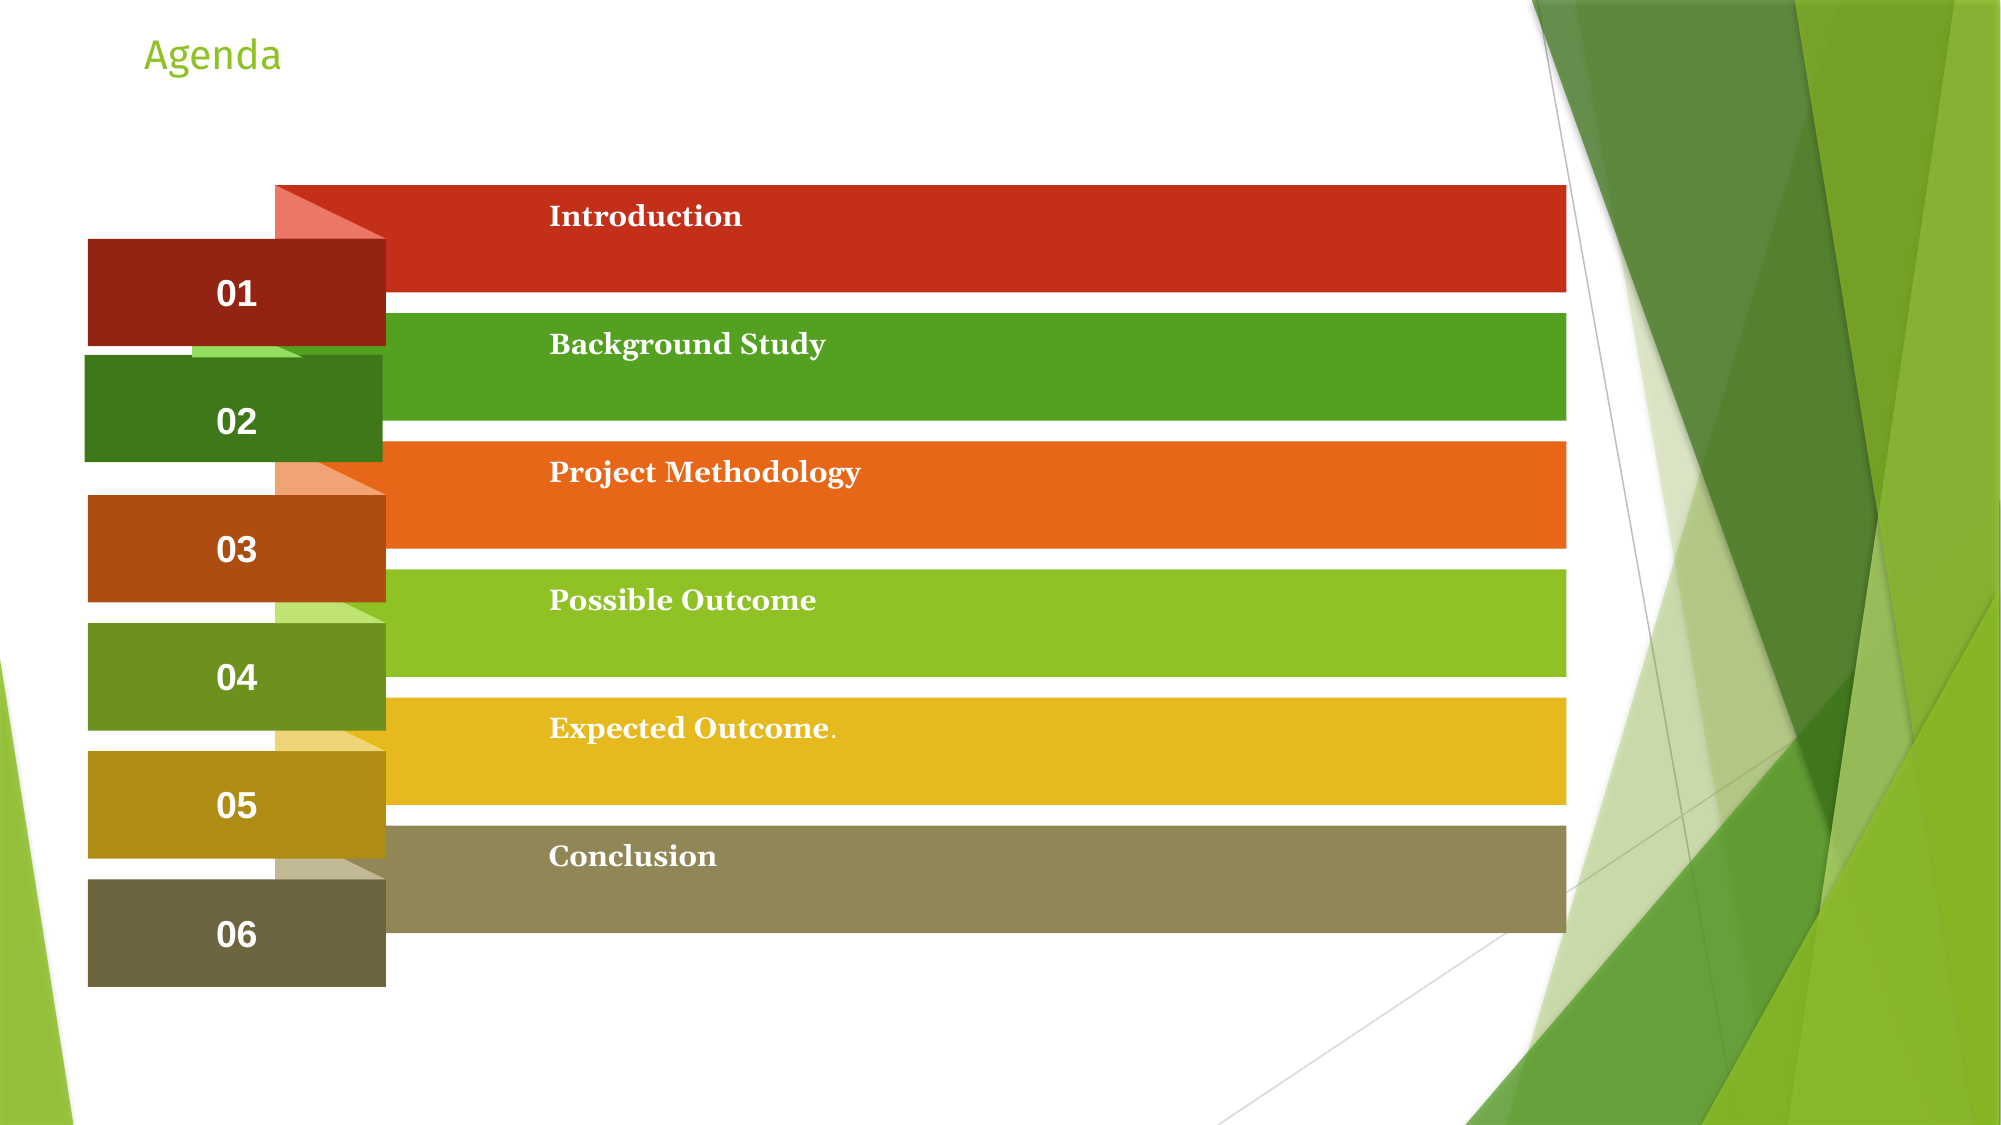

# Agenda

Introduction
01

Background Study

02

Project Methodology

03

Possible Outcome
04

Expected Outcome.
05

Conclusion
06